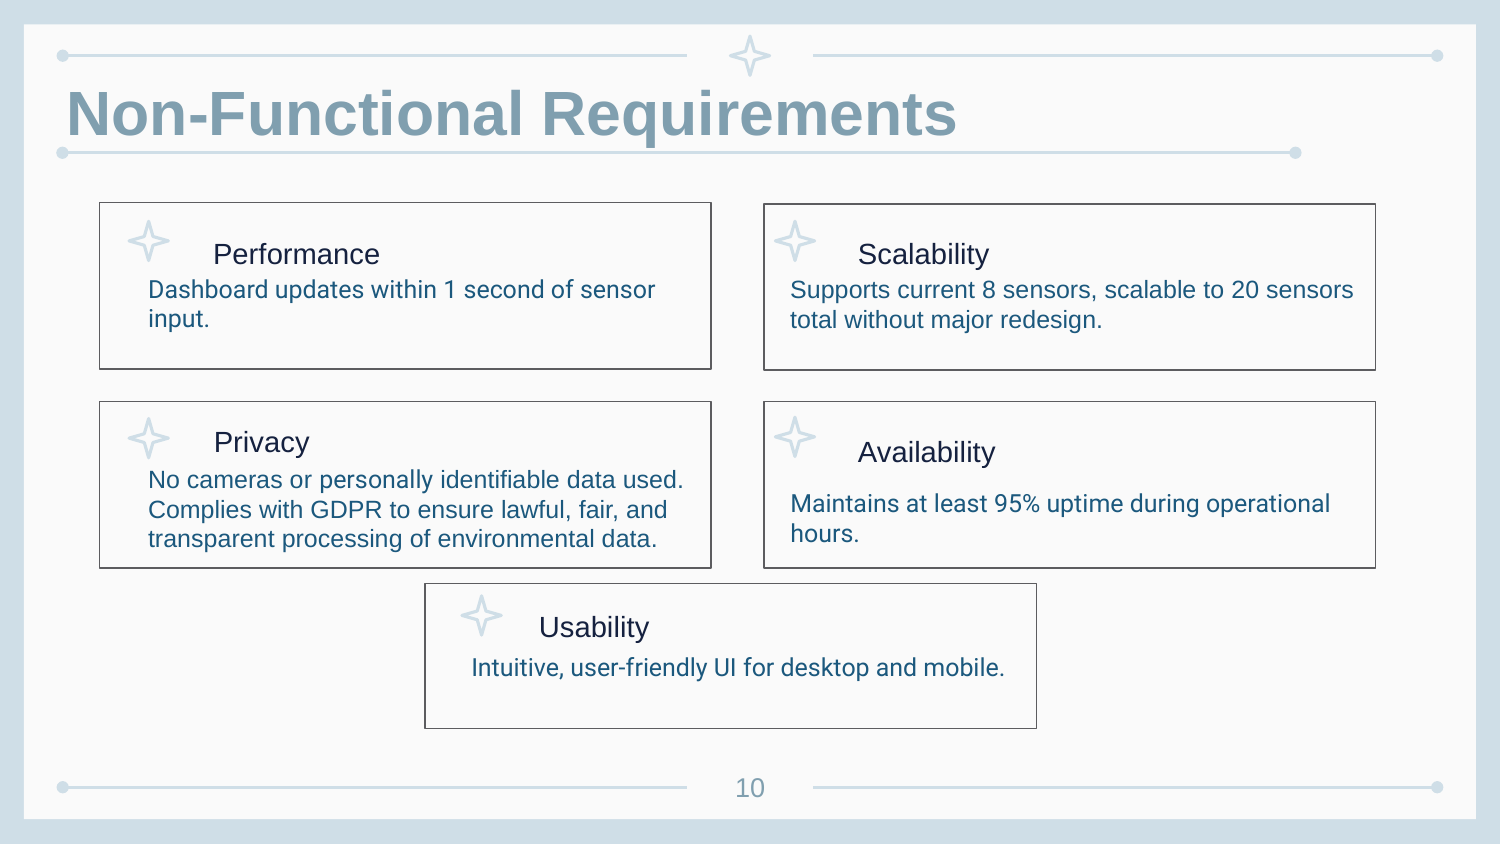

# Non-Functional Requirements
Scalability

Performance

Dashboard updates within 1 second of sensor input.
Supports current 8 sensors, scalable to 20 sensors total without major redesign.
Privacy
Availability

No cameras or personally identifiable data used. Complies with GDPR to ensure lawful, fair, and transparent processing of environmental data.
Maintains at least 95% uptime during operational hours.
Usability

Intuitive, user-friendly UI for desktop and mobile.
10